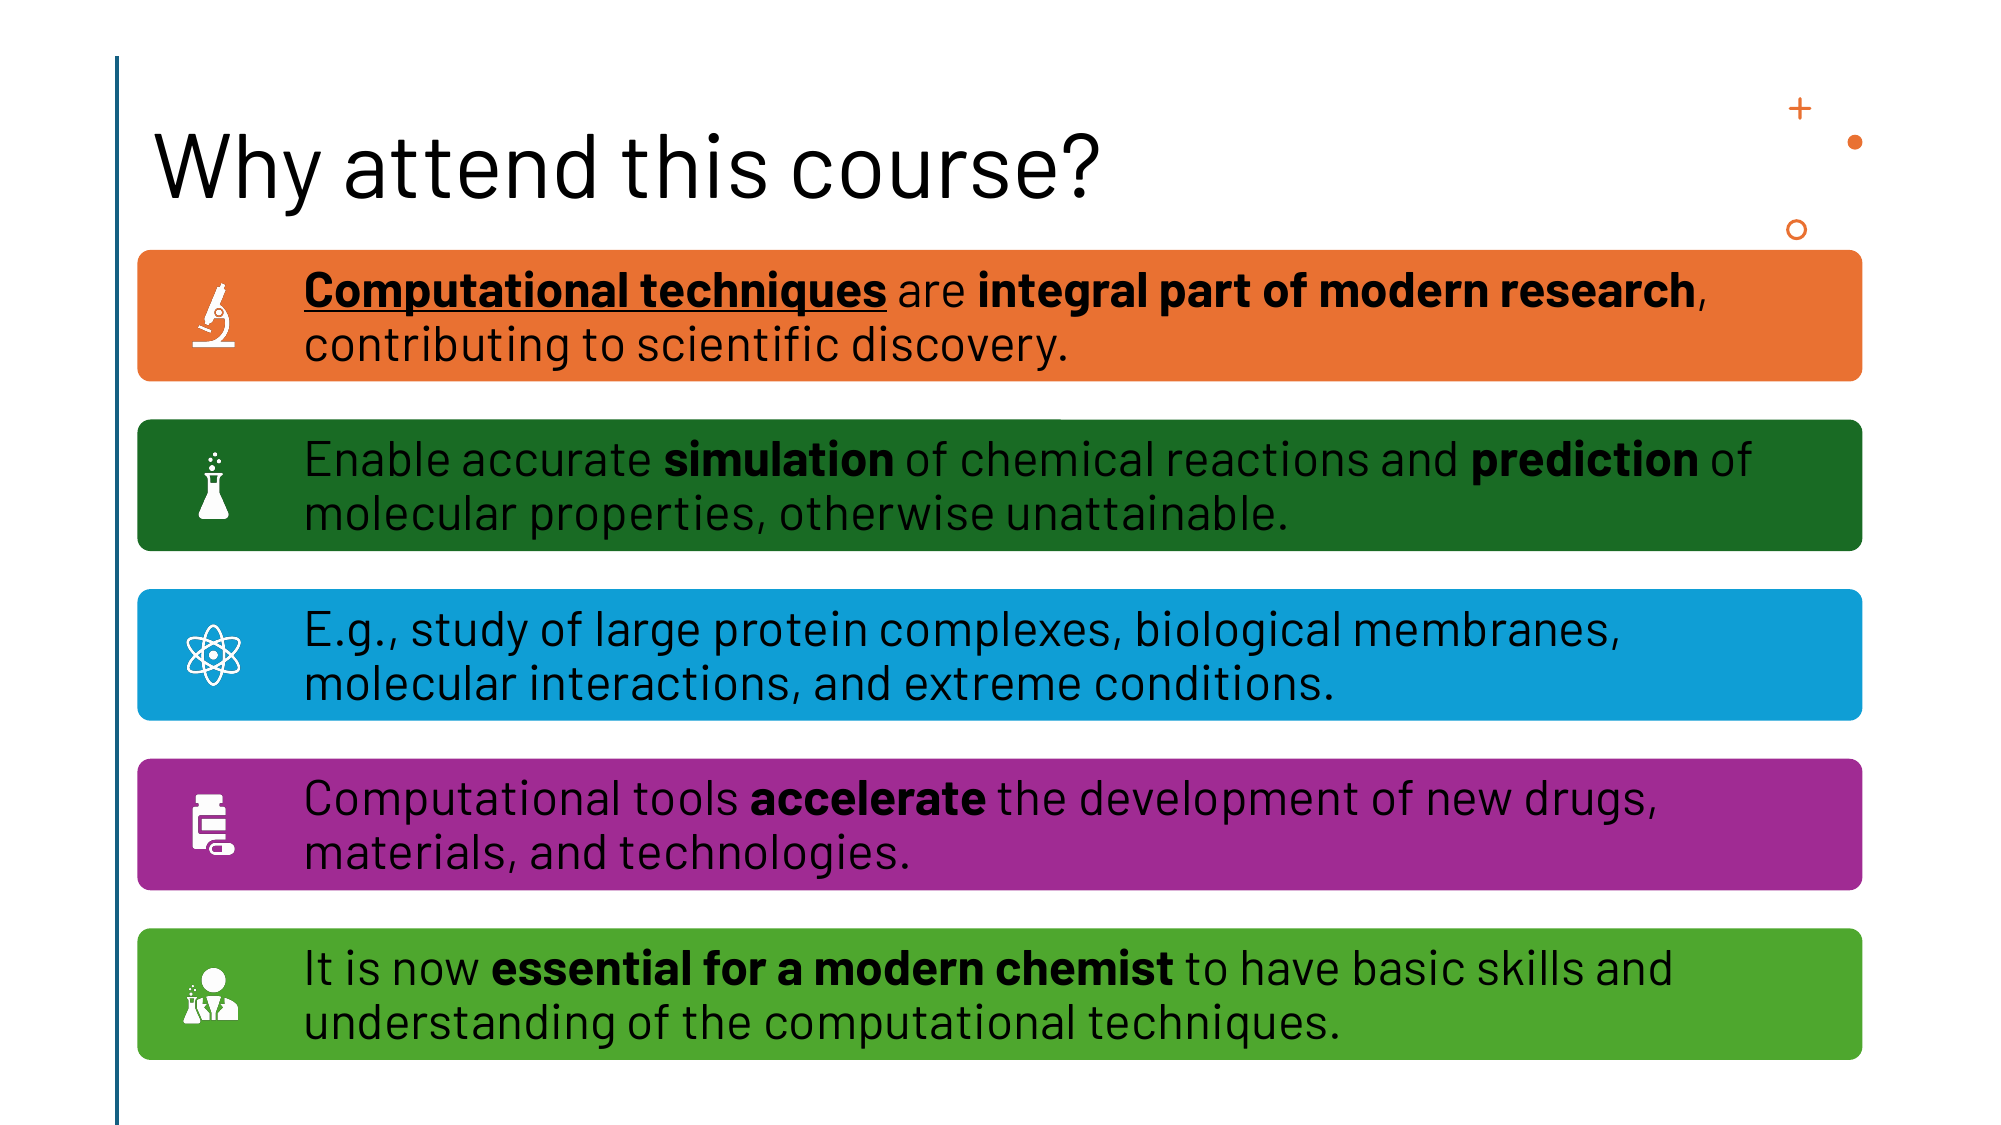

# Why attend this course?

Computational techniques are integral part of modern research, contributing to scientific discovery.
Enable accurate simulation of chemical reactions and prediction of molecular properties, otherwise unattainable.
E.g., study of large protein complexes, biological membranes, molecular interactions, and extreme conditions.
Computational tools accelerate the development of new drugs, materials, and technologies.
It is now essential for a modern chemist to have basic skills and understanding of the computational techniques.